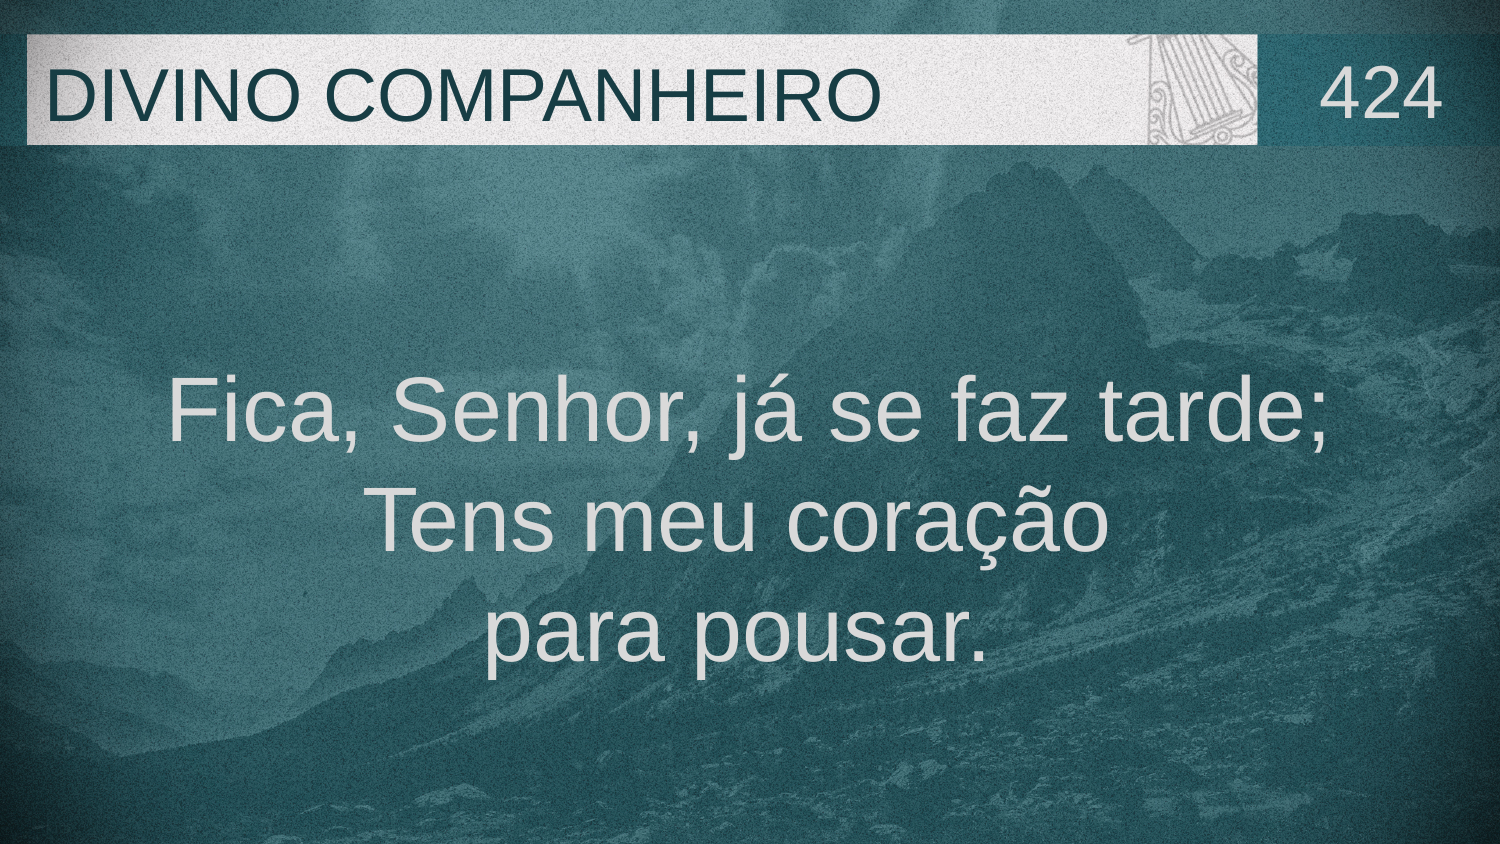

# DIVINO COMPANHEIRO
424
Fica, Senhor, já se faz tarde;
Tens meu coração
para pousar.